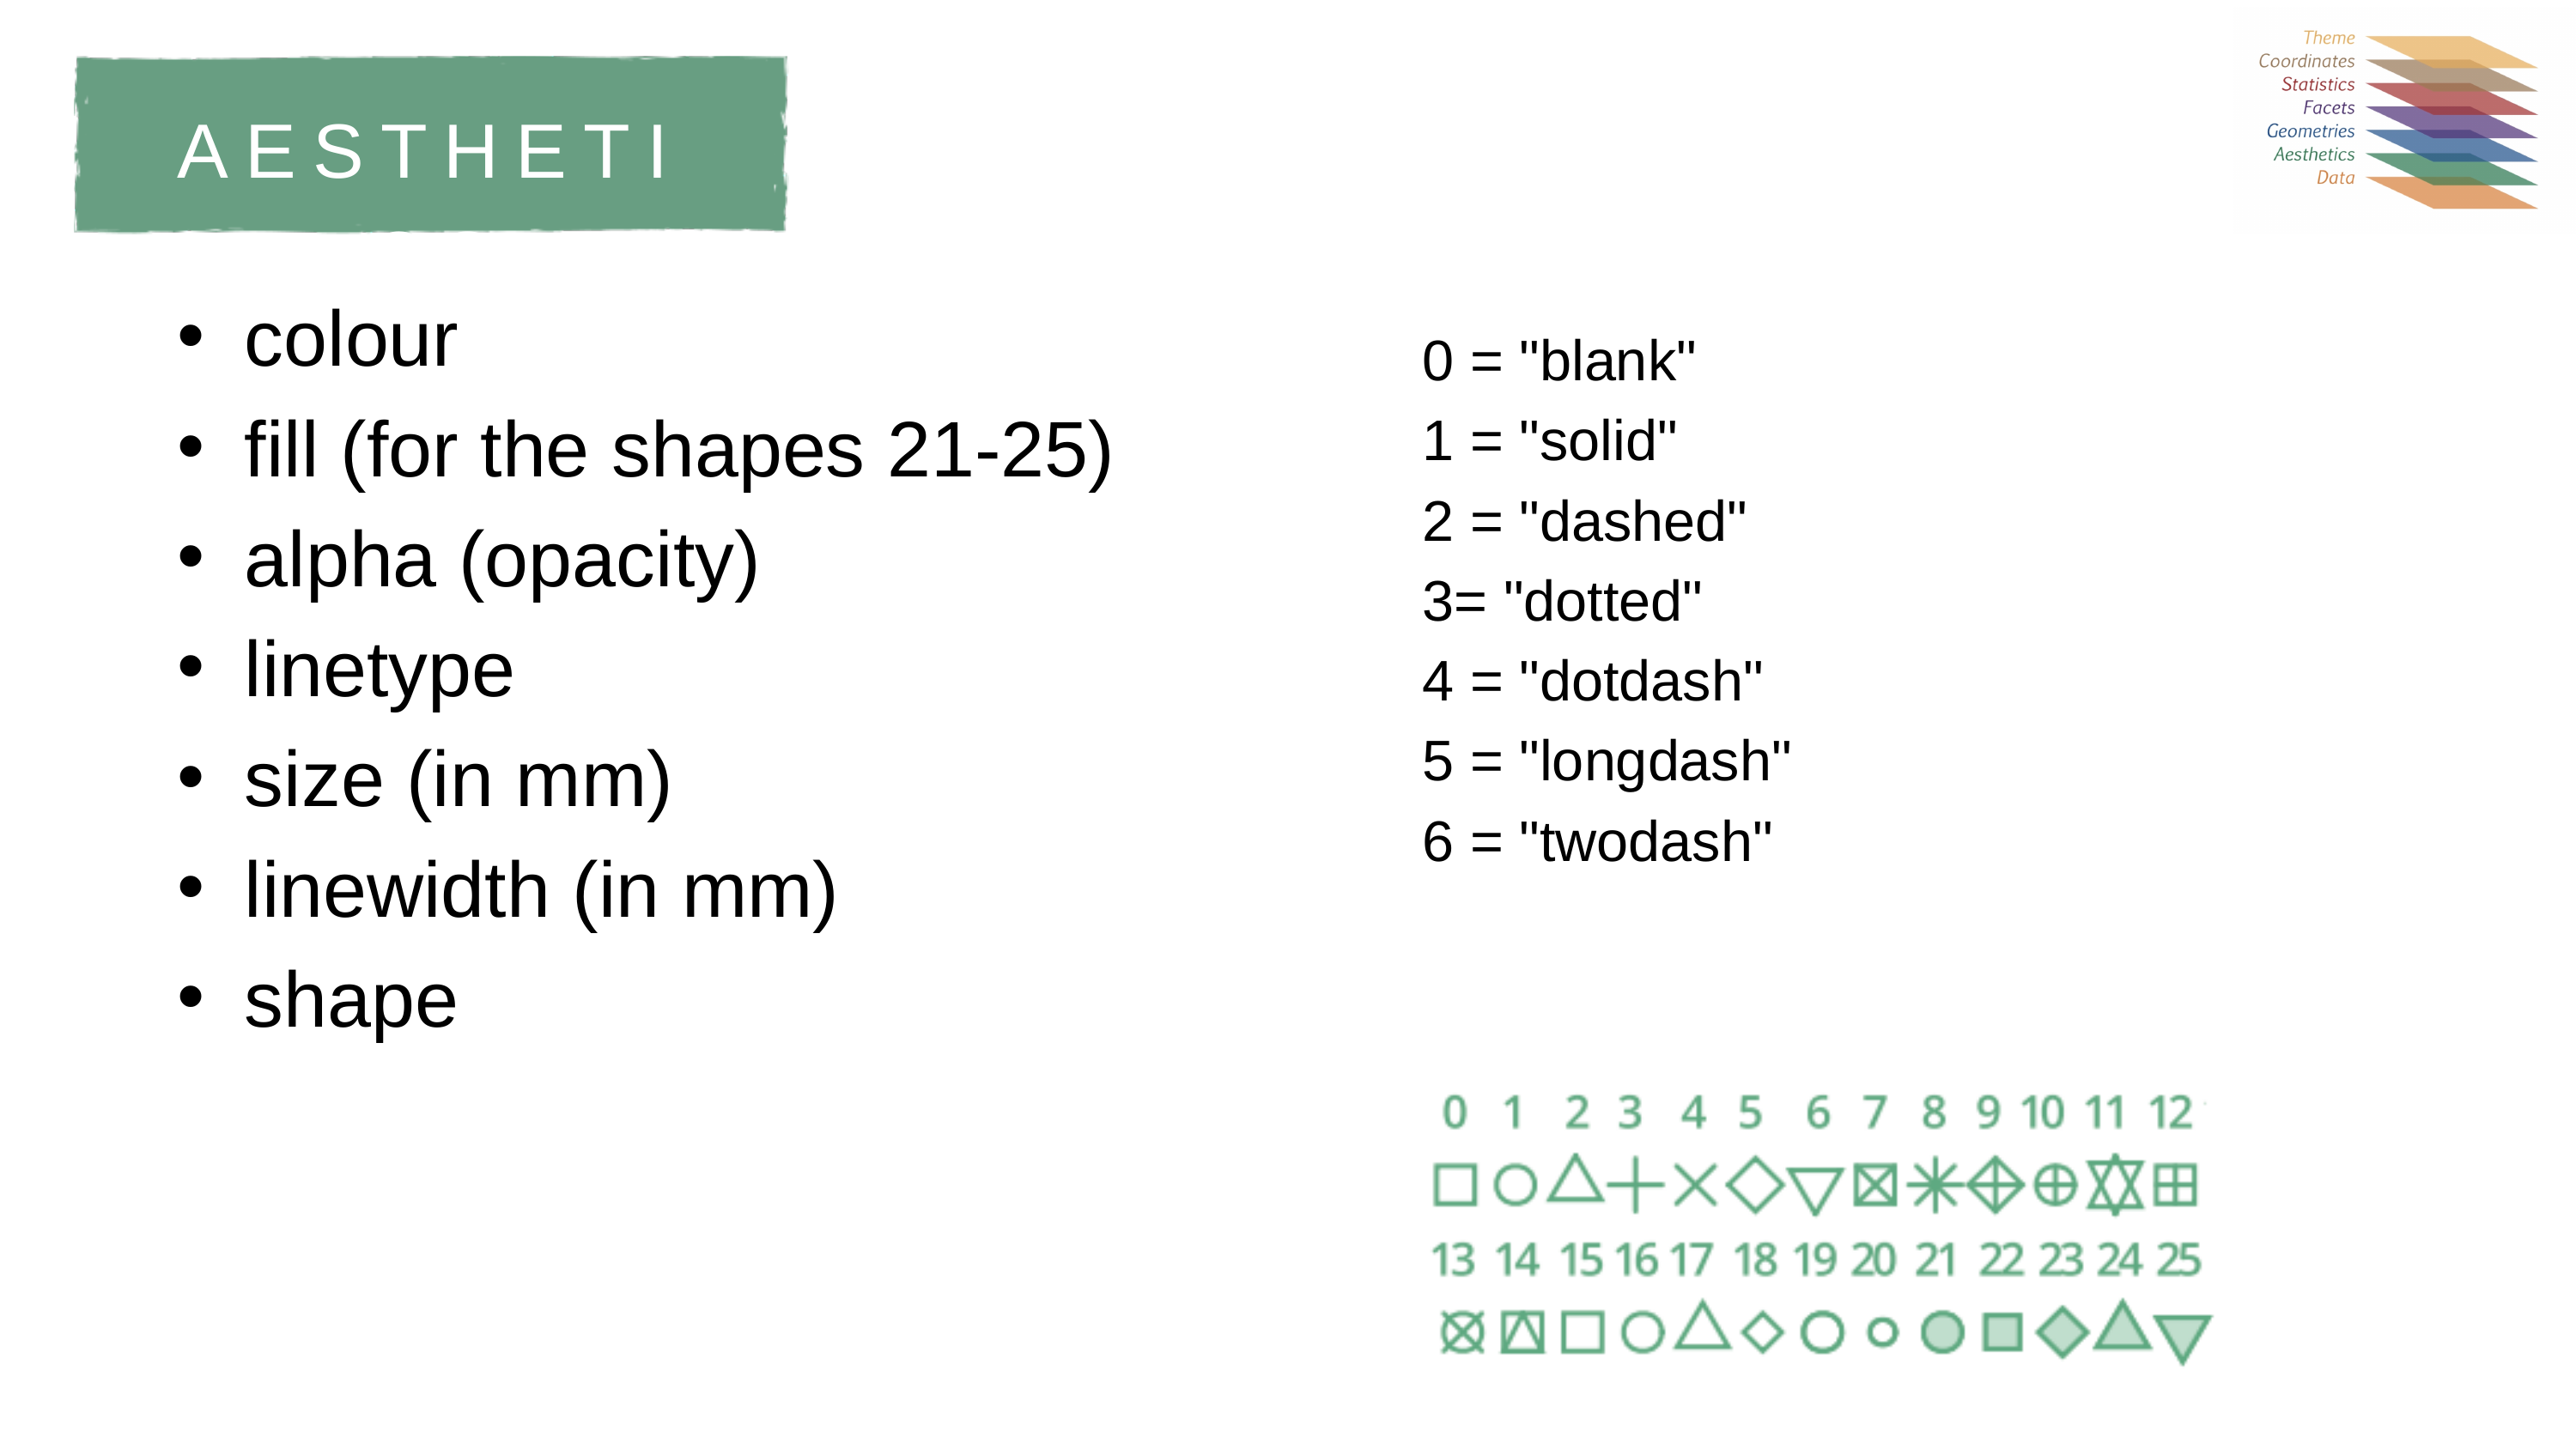

AESTHETICS
colour
fill (for the shapes 21-25)
alpha (opacity)
linetype
size (in mm)
linewidth (in mm)
shape
0 = "blank"
1 = "solid"
2 = "dashed"
3= "dotted"
4 = "dotdash"
5 = "longdash"
6 = "twodash"